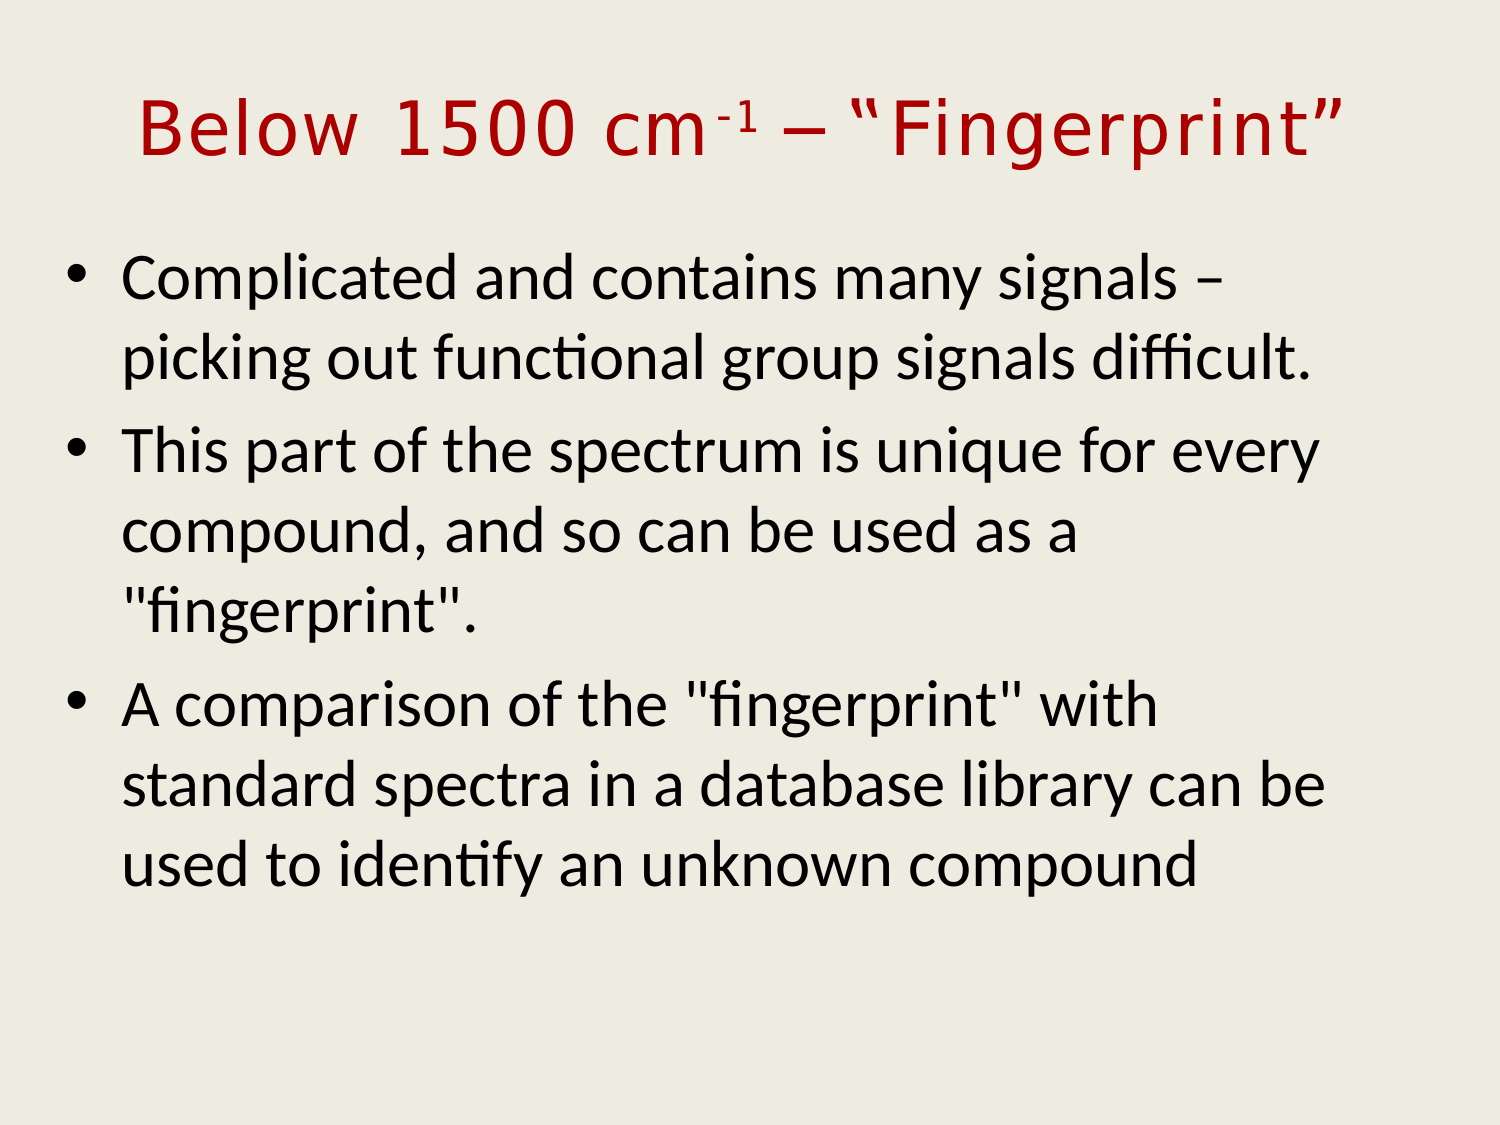

# Below 1500 cm-1 – “Fingerprint”
Complicated and contains many signals – picking out functional group signals difficult.
This part of the spectrum is unique for every compound, and so can be used as a "fingerprint".
A comparison of the "fingerprint" with standard spectra in a database library can be used to identify an unknown compound